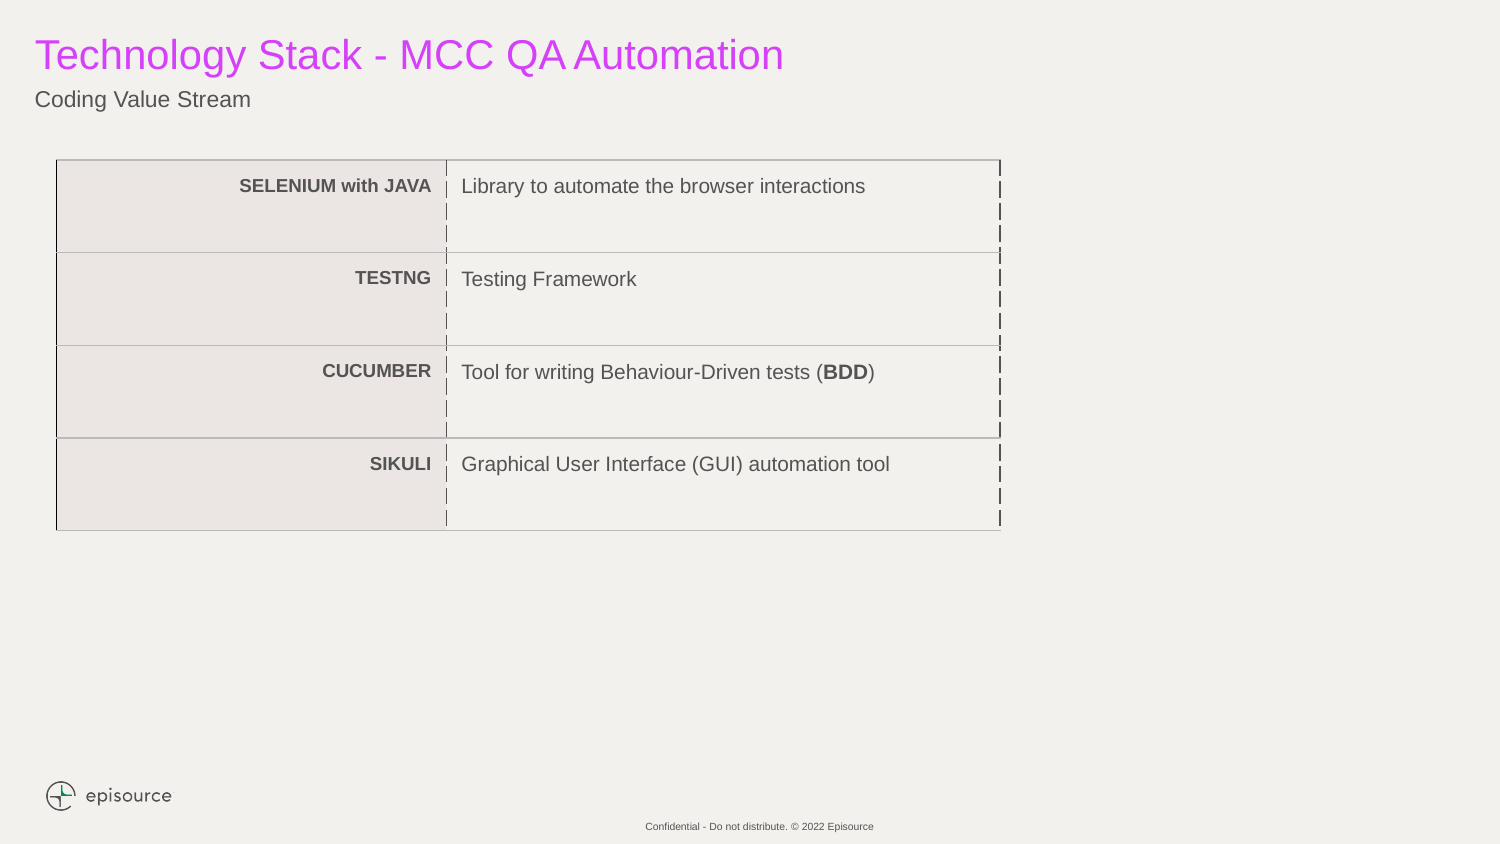

Technology Stack - MCC QA Automation
Coding Value Stream
| SELENIUM with JAVA | Library to automate the browser interactions |
| --- | --- |
| TESTNG | Testing Framework |
| CUCUMBER | Tool for writing Behaviour-Driven tests (BDD) |
| SIKULI | Graphical User Interface (GUI) automation tool |